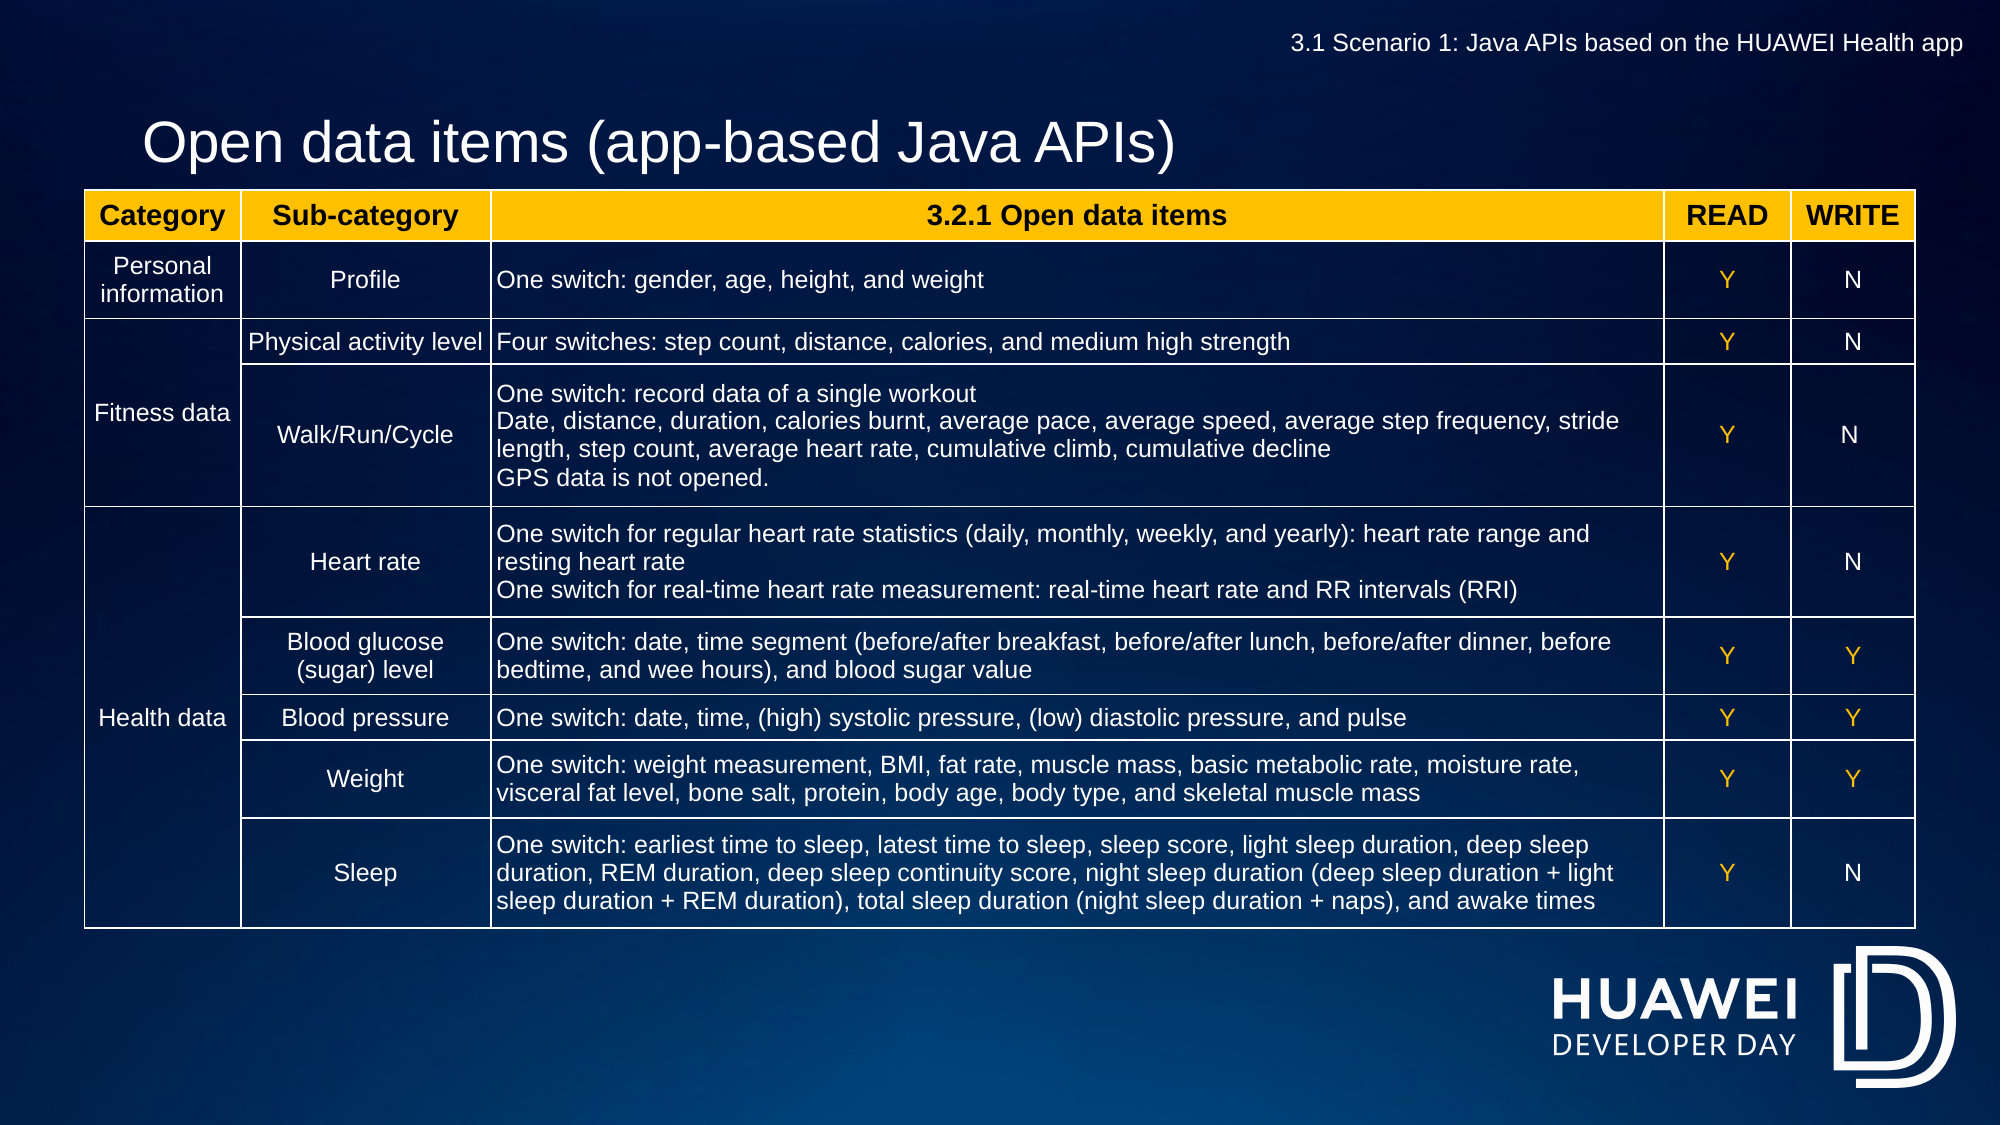

3.1 Scenario 1: Java APIs based on the HUAWEI Health app
Open data items (app-based Java APIs)
| Category | Sub-category | 3.2.1 Open data items | READ | WRITE |
| --- | --- | --- | --- | --- |
| Personal information | Profile | One switch: gender, age, height, and weight | Y | N |
| Fitness data | Physical activity level | Four switches: step count, distance, calories, and medium high strength | Y | N |
|  | Walk/Run/Cycle | One switch: record data of a single workout Date, distance, duration, calories burnt, average pace, average speed, average step frequency, stride length, step count, average heart rate, cumulative climb, cumulative decline GPS data is not opened. | Y | N |
| Health data | Heart rate | One switch for regular heart rate statistics (daily, monthly, weekly, and yearly): heart rate range and resting heart rate One switch for real-time heart rate measurement: real-time heart rate and RR intervals (RRI) | Y | N |
|  | Blood glucose (sugar) level | One switch: date, time segment (before/after breakfast, before/after lunch, before/after dinner, before bedtime, and wee hours), and blood sugar value | Y | Y |
|  | Blood pressure | One switch: date, time, (high) systolic pressure, (low) diastolic pressure, and pulse | Y | Y |
|  | Weight | One switch: weight measurement, BMI, fat rate, muscle mass, basic metabolic rate, moisture rate, visceral fat level, bone salt, protein, body age, body type, and skeletal muscle mass | Y | Y |
|  | Sleep | One switch: earliest time to sleep, latest time to sleep, sleep score, light sleep duration, deep sleep duration, REM duration, deep sleep continuity score, night sleep duration (deep sleep duration + light sleep duration + REM duration), total sleep duration (night sleep duration + naps), and awake times | Y | N |